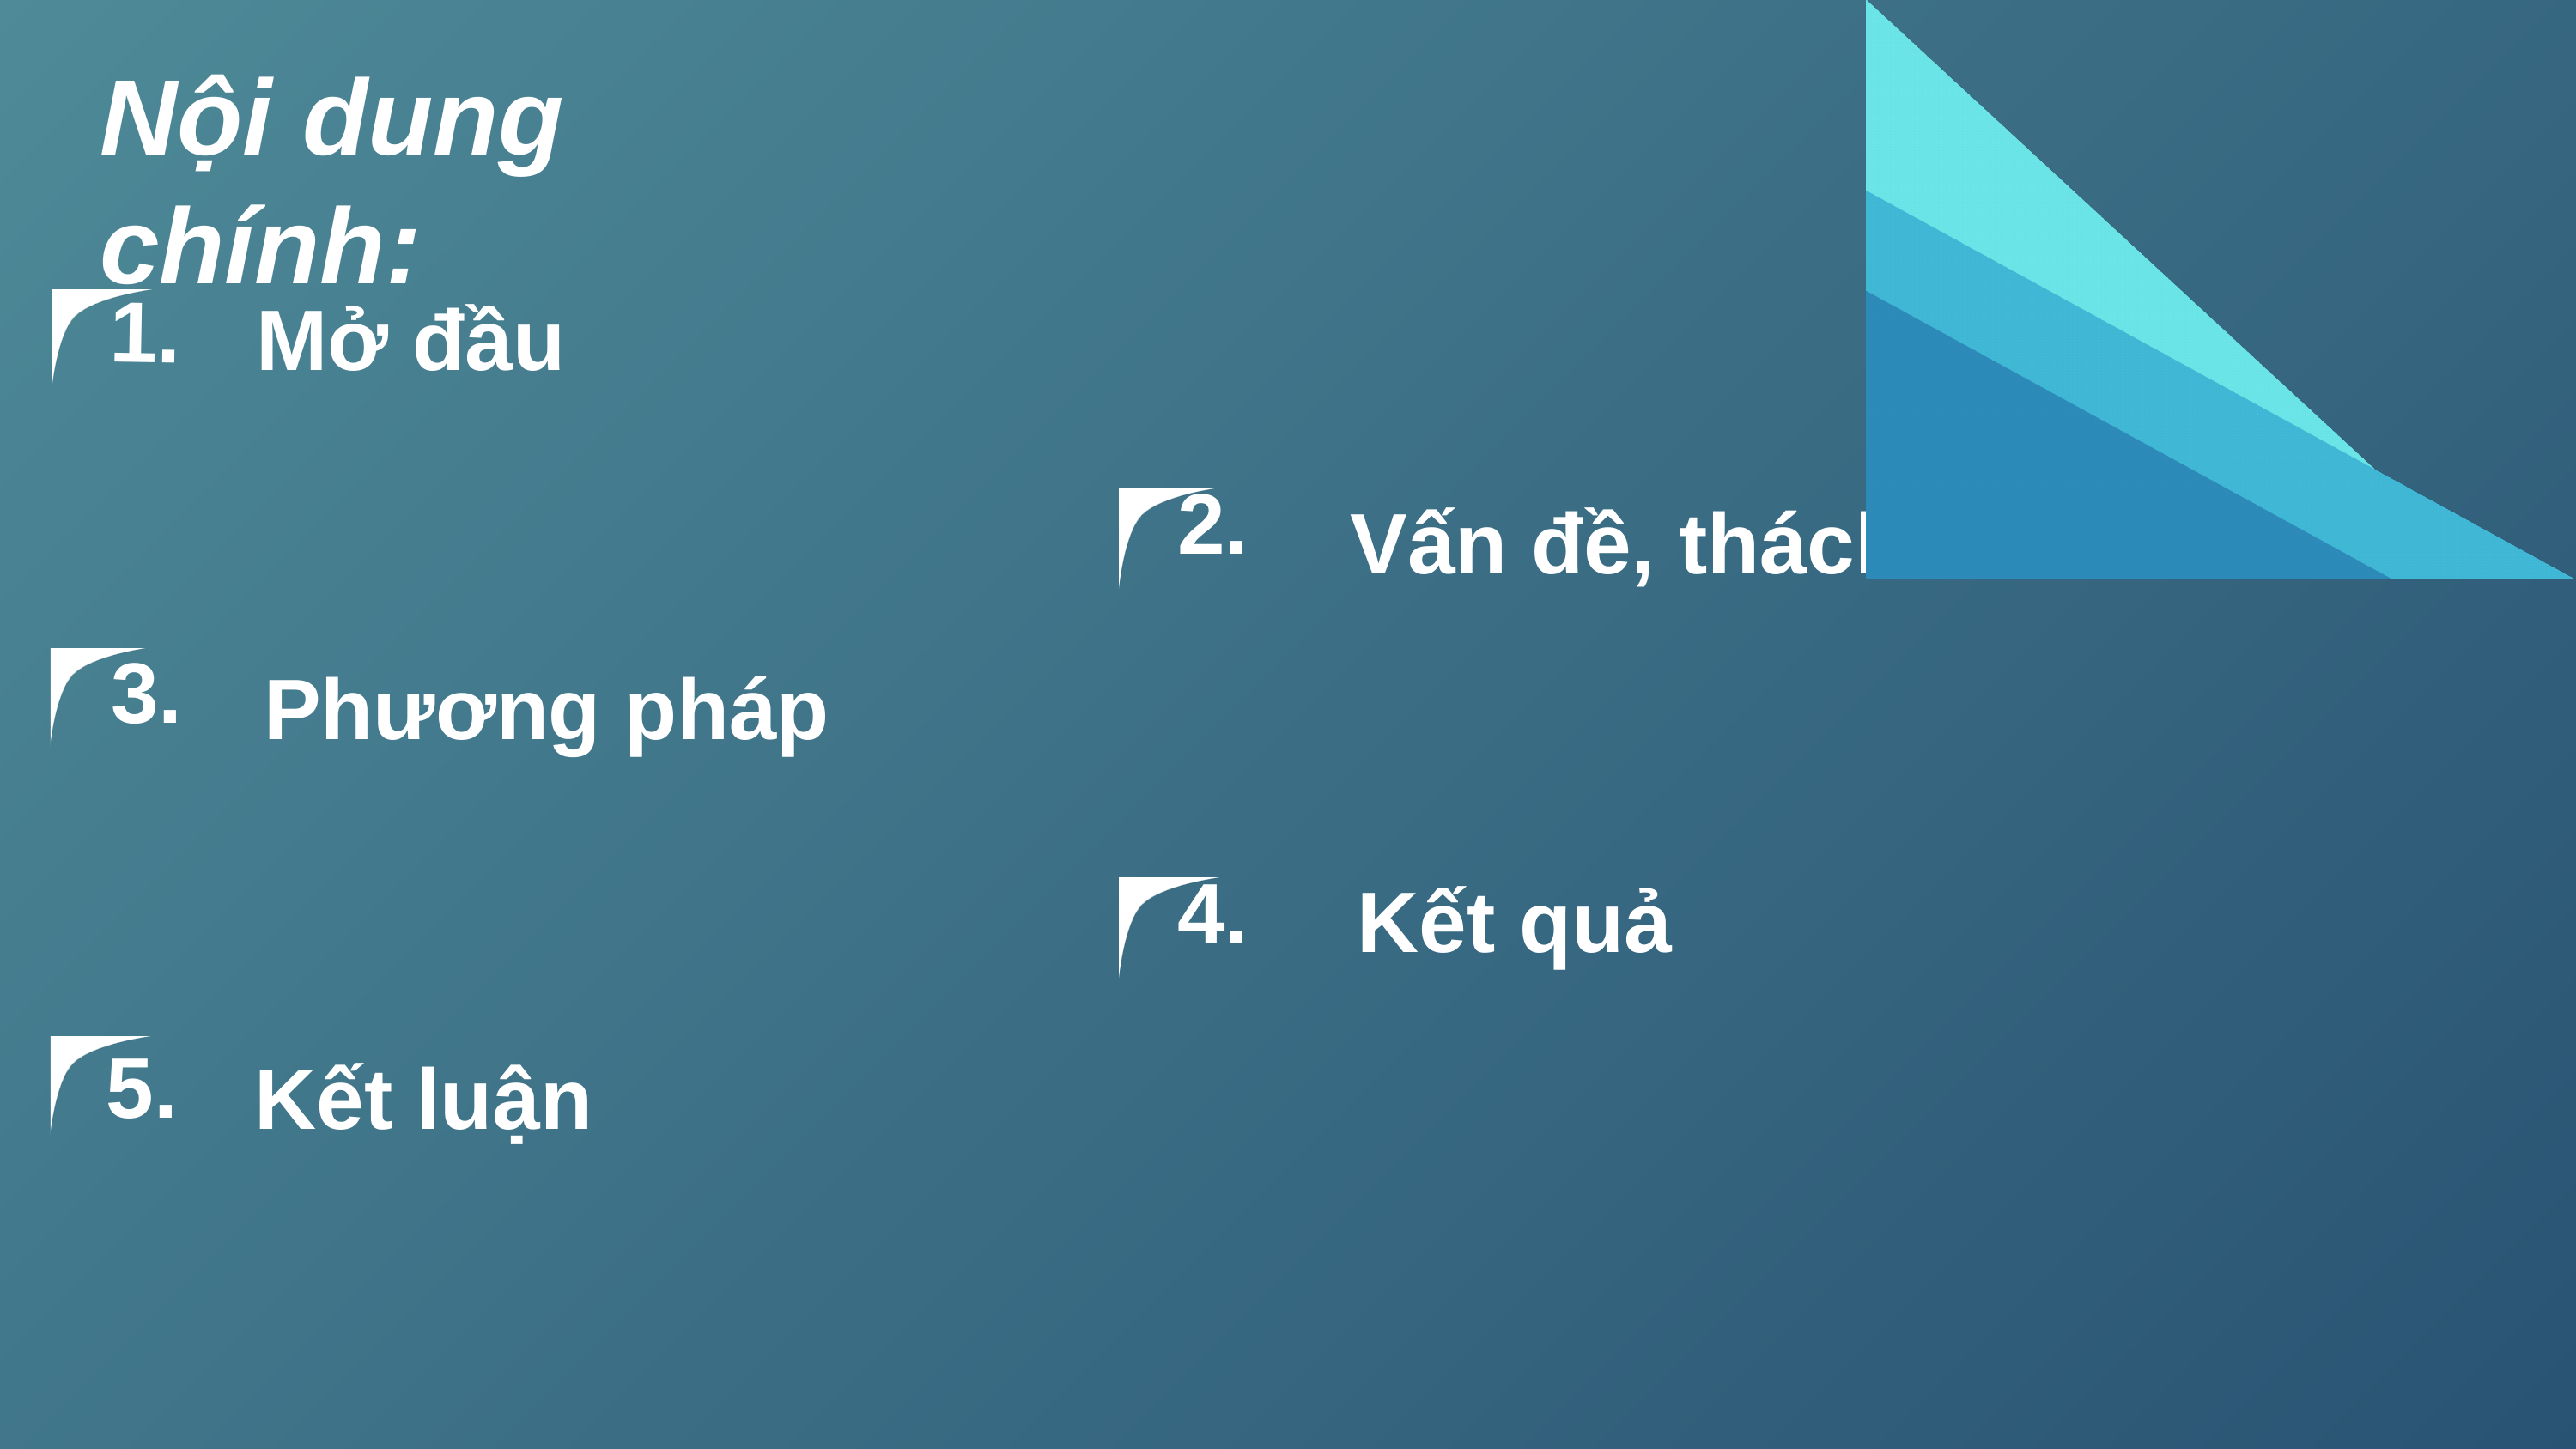

Nội dung chính:
Mở đầu
1.

Vấn đề, thách thức
2.

Phương pháp
3.

Kết quả
4.

Kết luận
5.